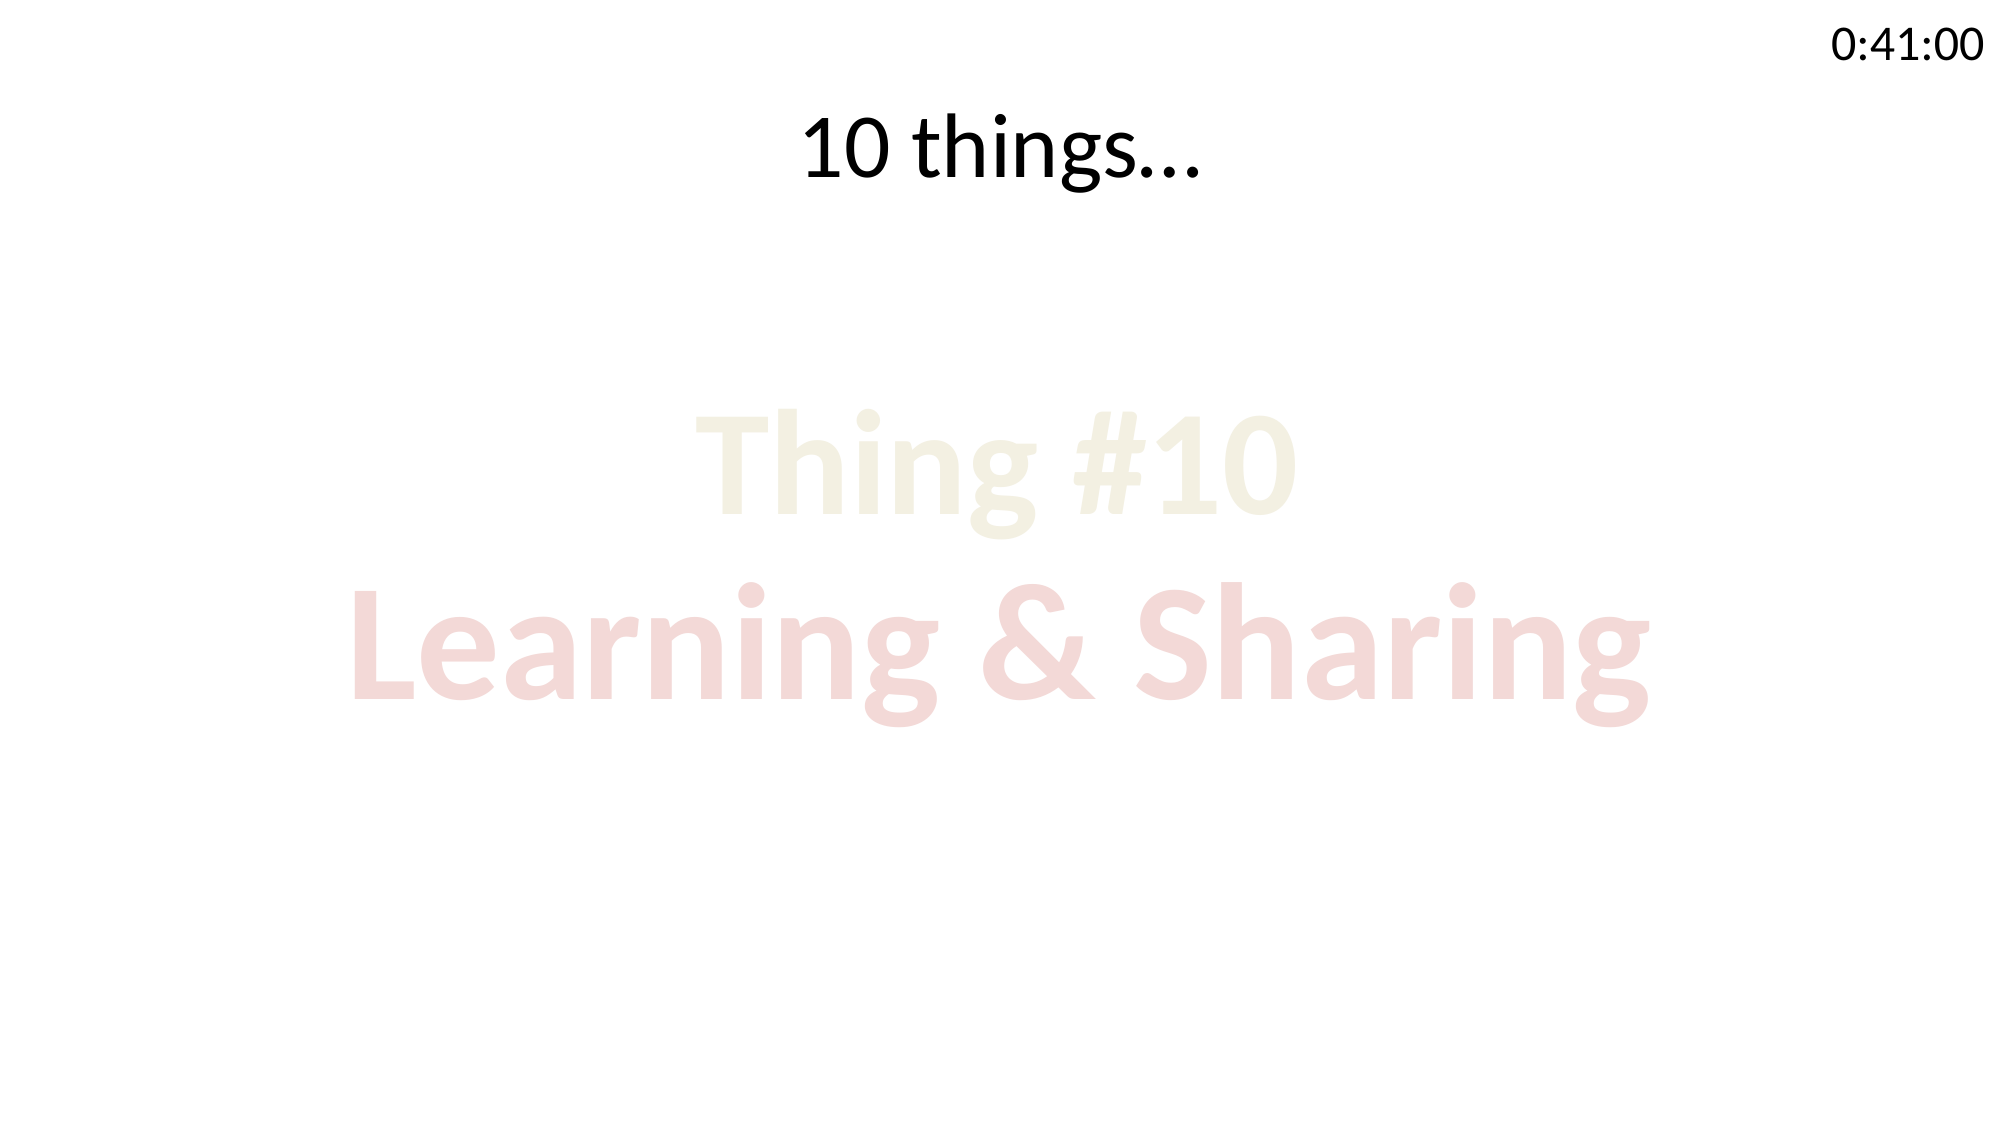

0:41:00
10 things…
Thing #10
Learning & Sharing